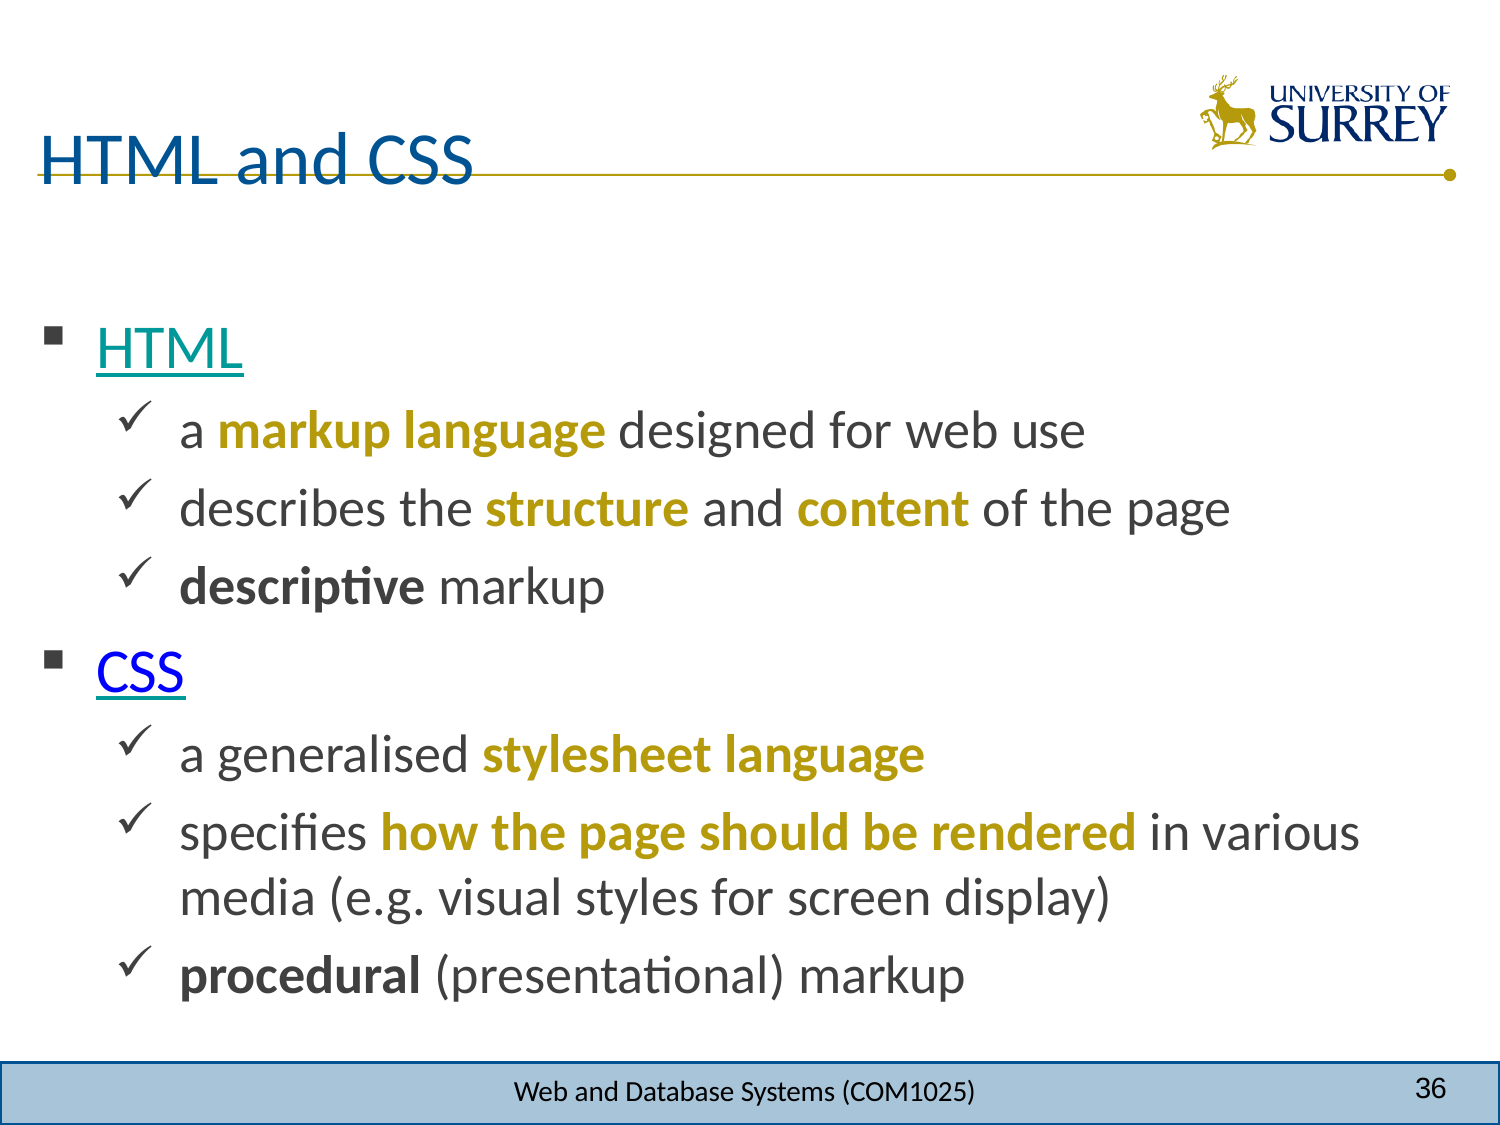

# HTML and CSS
HTML
a markup language designed for web use
describes the structure and content of the page
descriptive markup
CSS
a generalised stylesheet language
specifies how the page should be rendered in various media (e.g. visual styles for screen display)
procedural (presentational) markup
36
Web and Database Systems (COM1025)